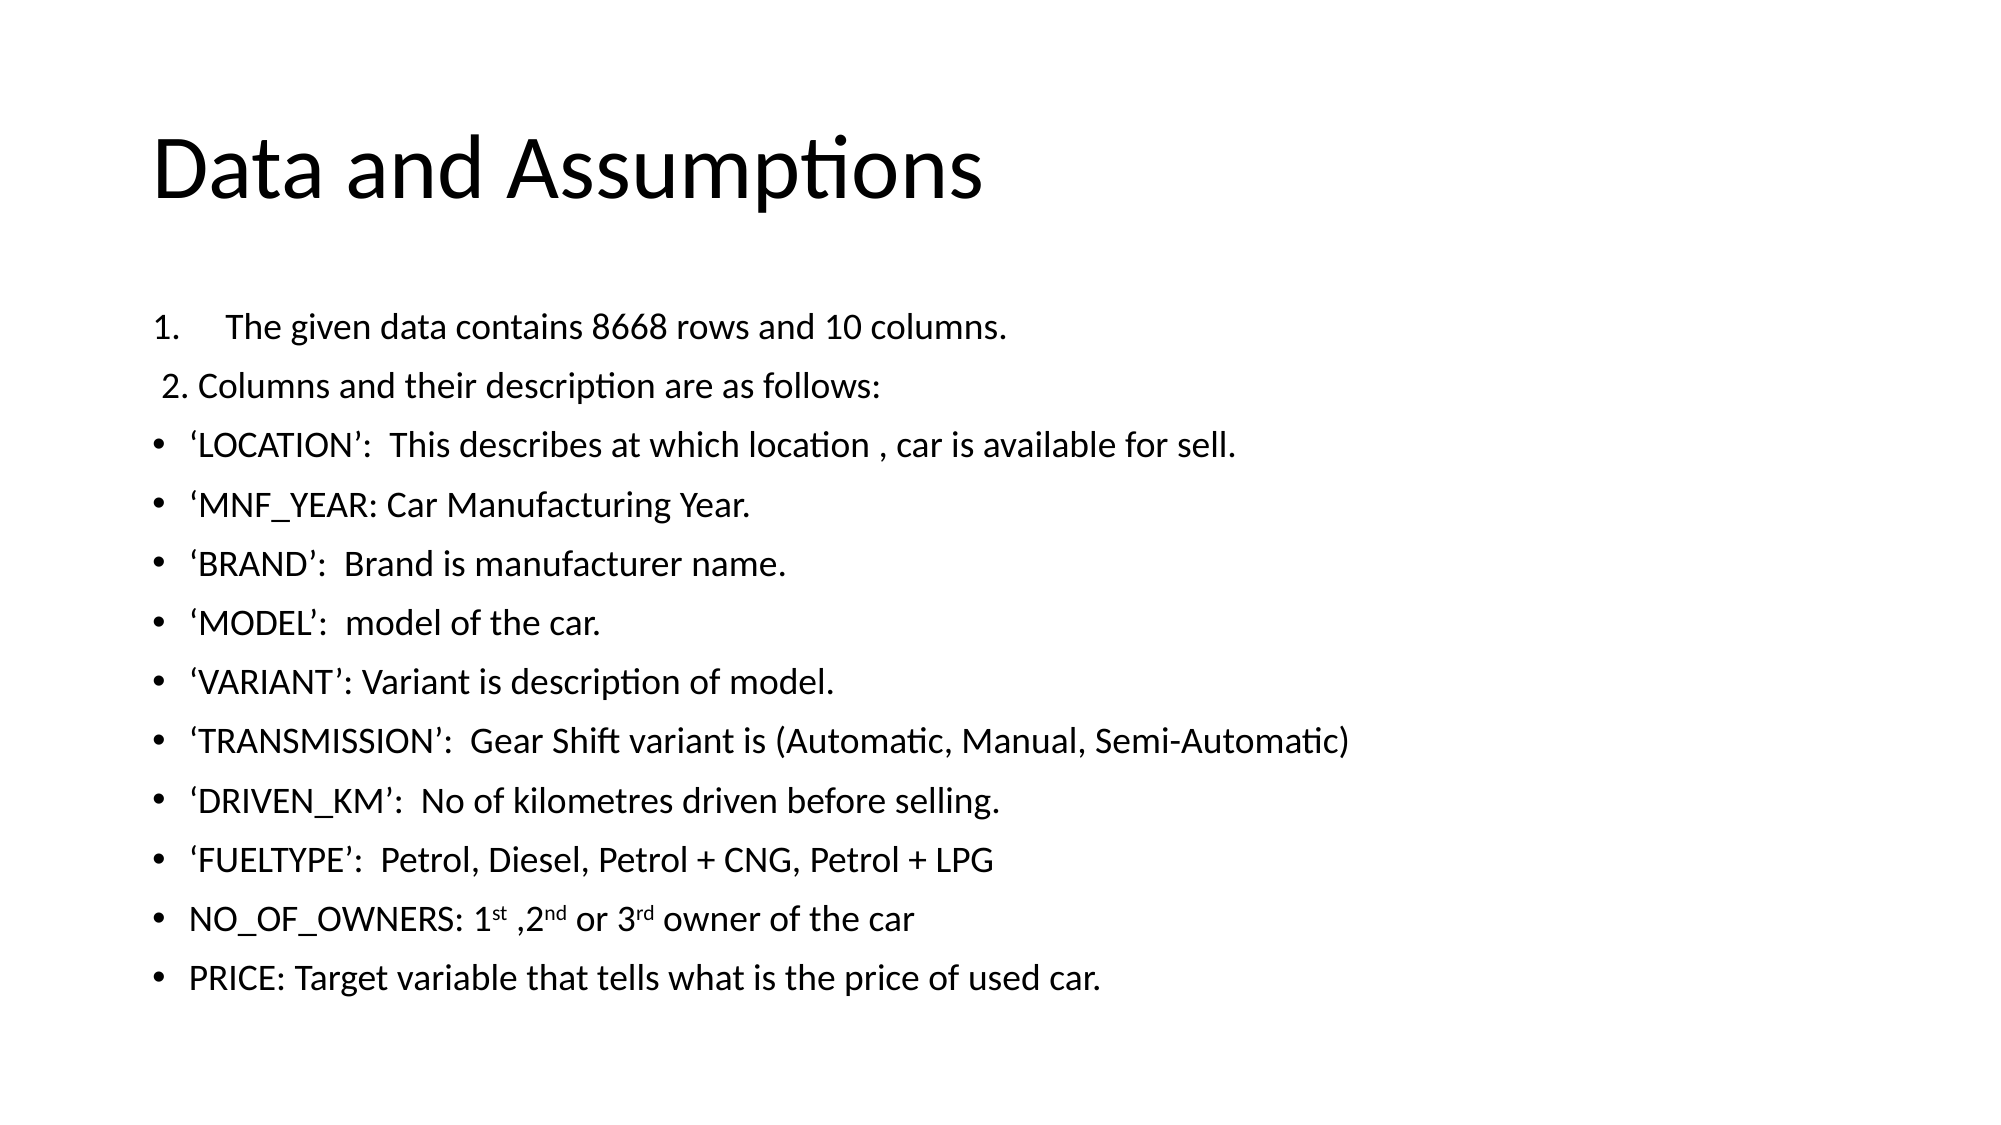

# Data and Assumptions
The given data contains 8668 rows and 10 columns.
 2. Columns and their description are as follows:
‘LOCATION’:  This describes at which location , car is available for sell.
‘MNF_YEAR: Car Manufacturing Year.
‘BRAND’:  Brand is manufacturer name.
‘MODEL’:  model of the car.
‘VARIANT’: Variant is description of model.
‘TRANSMISSION’:  Gear Shift variant is (Automatic, Manual, Semi-Automatic)
‘DRIVEN_KM’:  No of kilometres driven before selling.
‘FUELTYPE’:  Petrol, Diesel, Petrol + CNG, Petrol + LPG
NO_OF_OWNERS: 1st ,2nd or 3rd owner of the car
PRICE: Target variable that tells what is the price of used car.